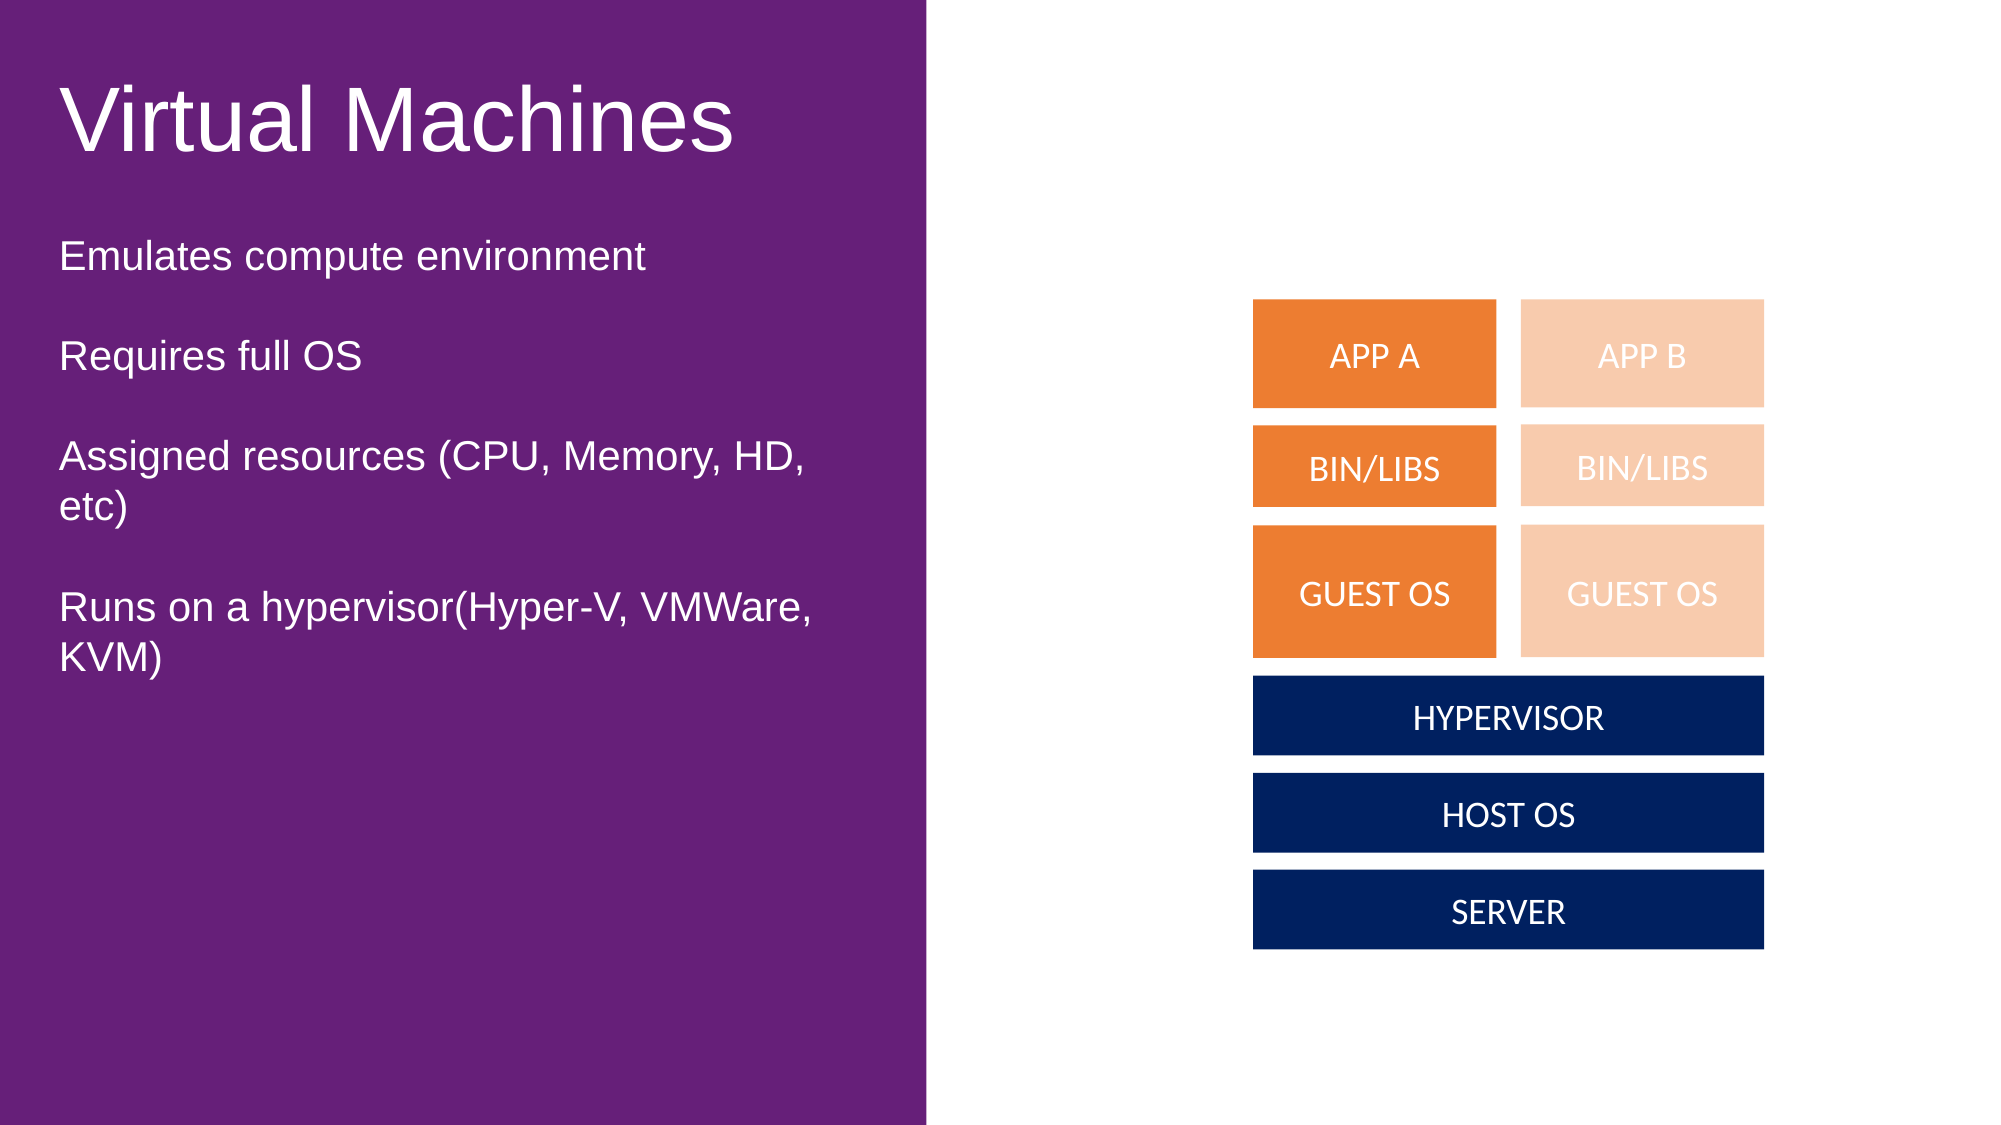

# Virtual Machines
Emulates compute environment

Requires full OS

Assigned resources (CPU, Memory, HD, etc)

Runs on a hypervisor(Hyper-V, VMWare, KVM)

APP A
APP B
BIN/LIBS
BIN/LIBS
GUEST OS
GUEST OS
HYPERVISOR
HOST OS
SERVER